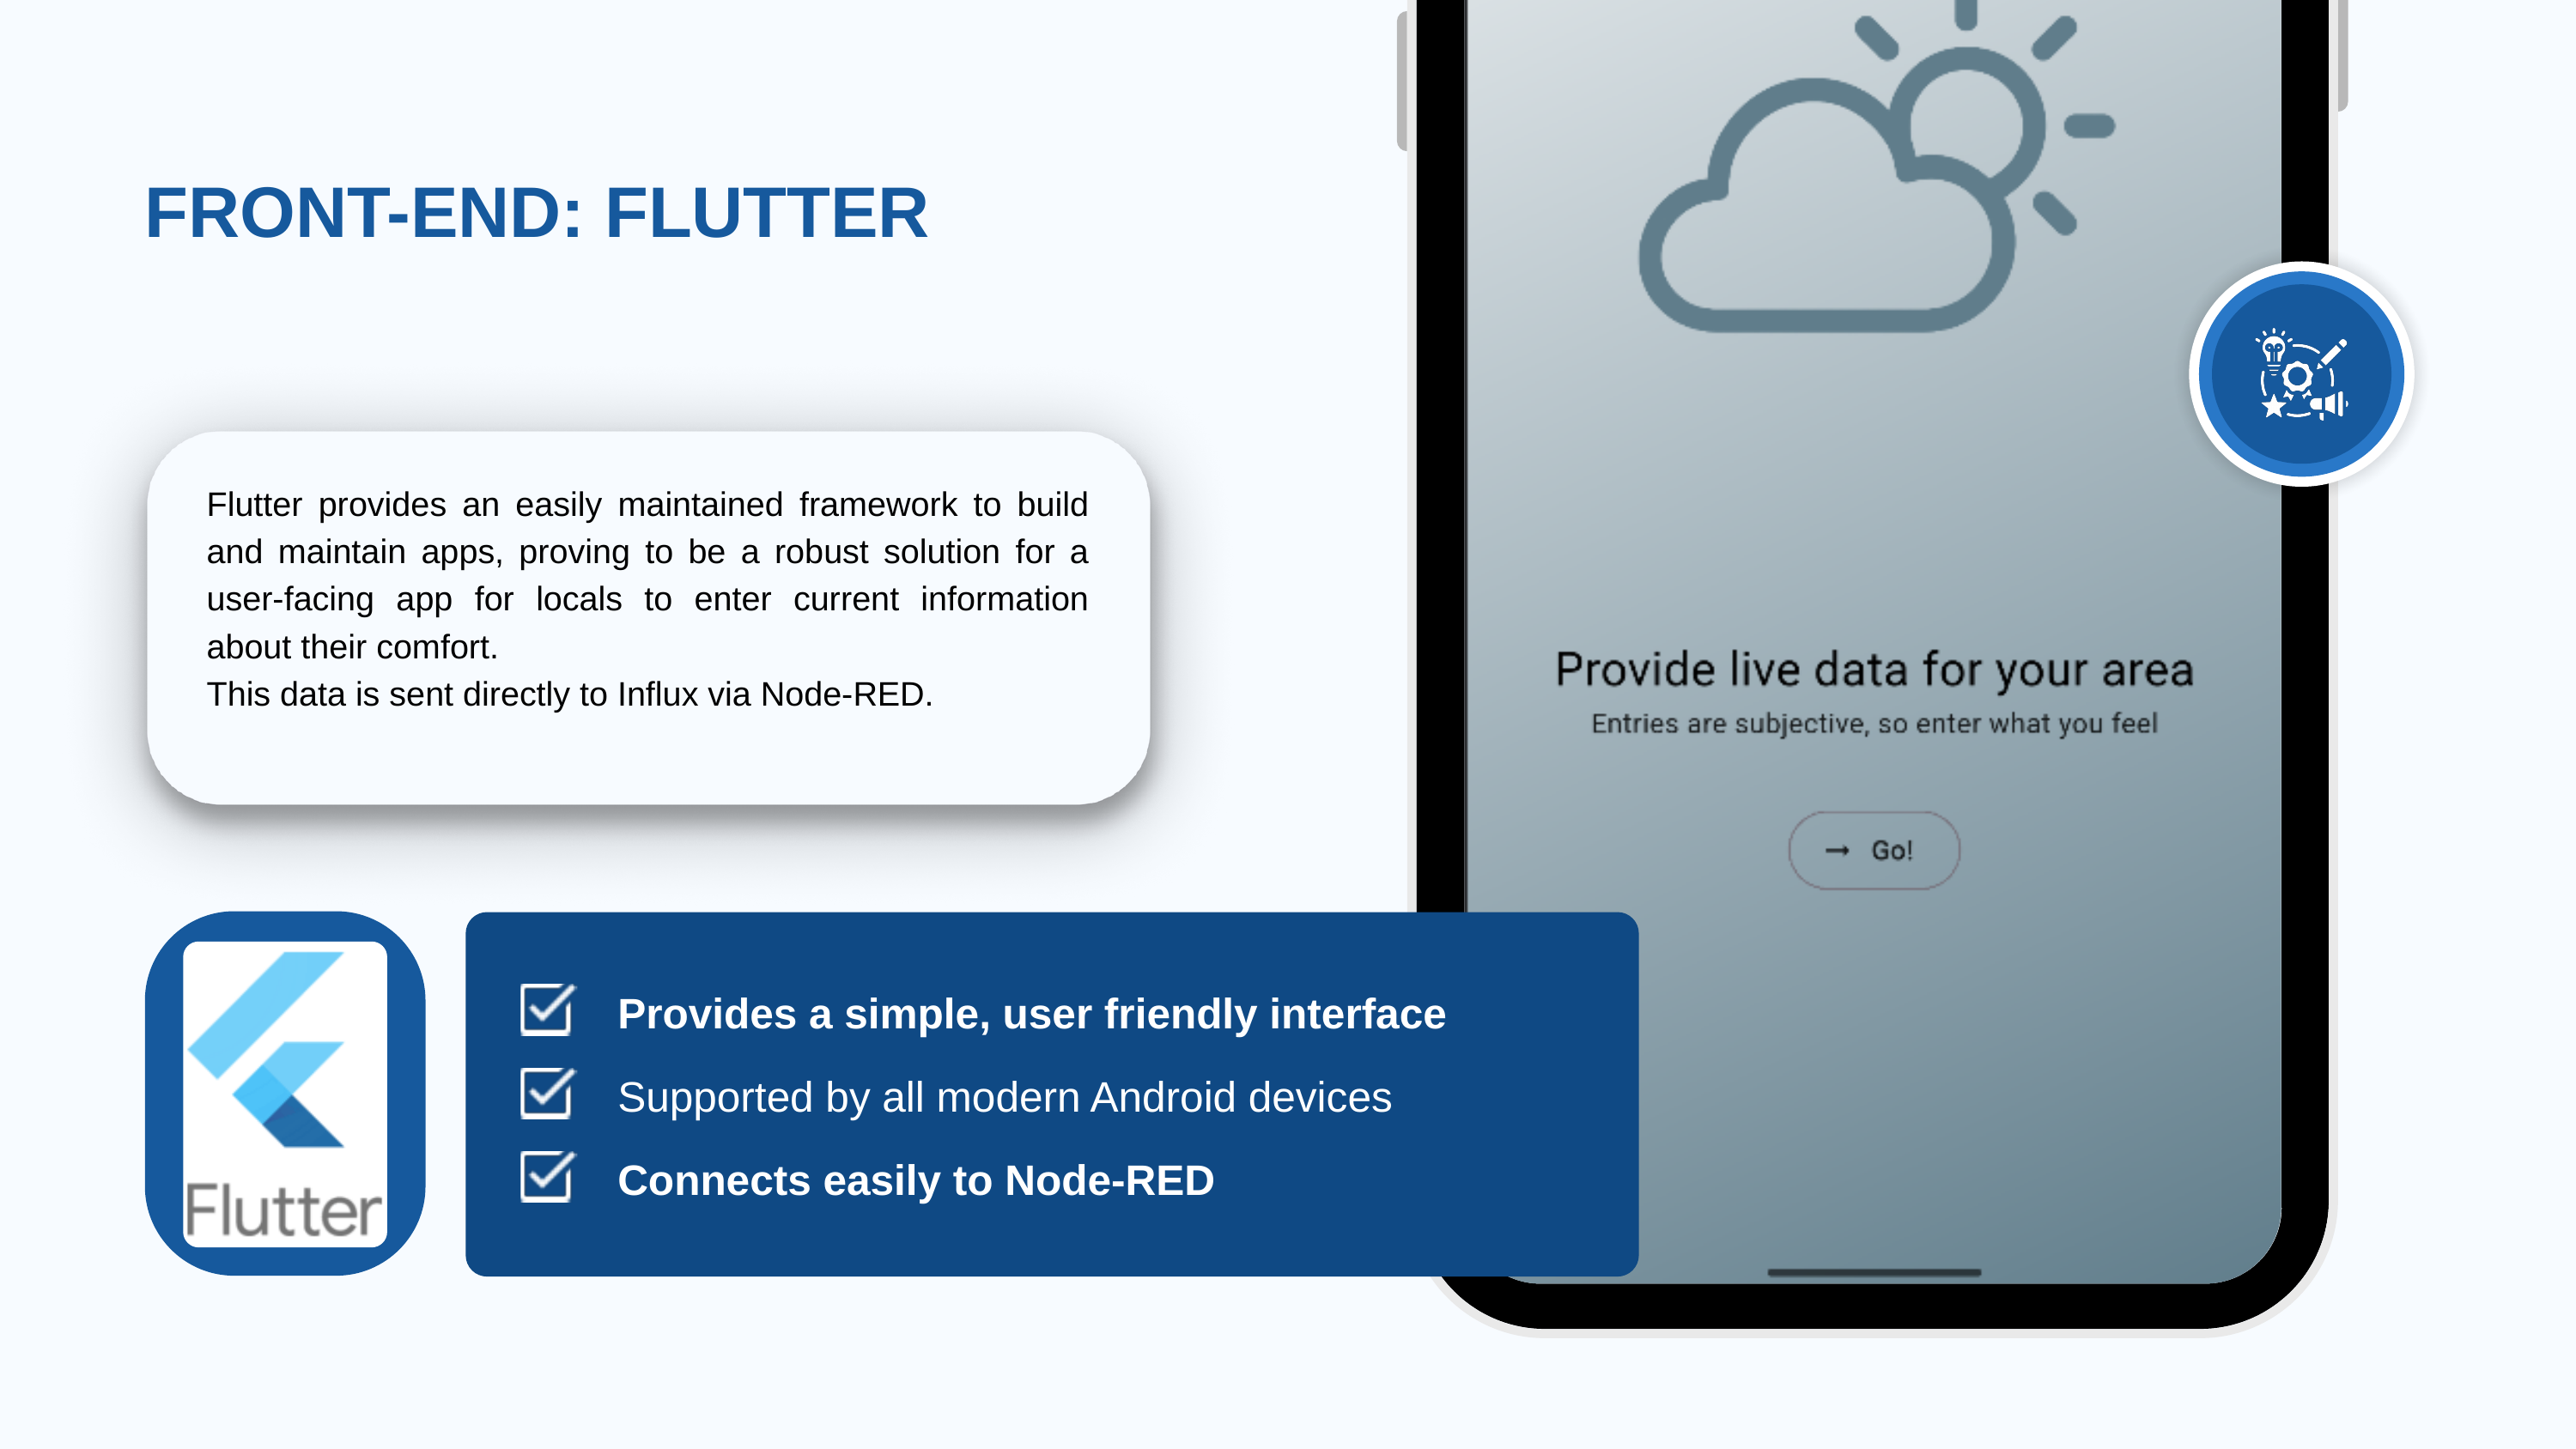

FRONT-END: FLUTTER

Flutter provides an easily maintained framework to build and maintain apps, proving to be a robust solution for a user-facing app for locals to enter current information about their comfort.
This data is sent directly to Influx via Node-RED.

Provides a simple, user friendly interface

Supported by all modern Android devices

Connects easily to Node-RED